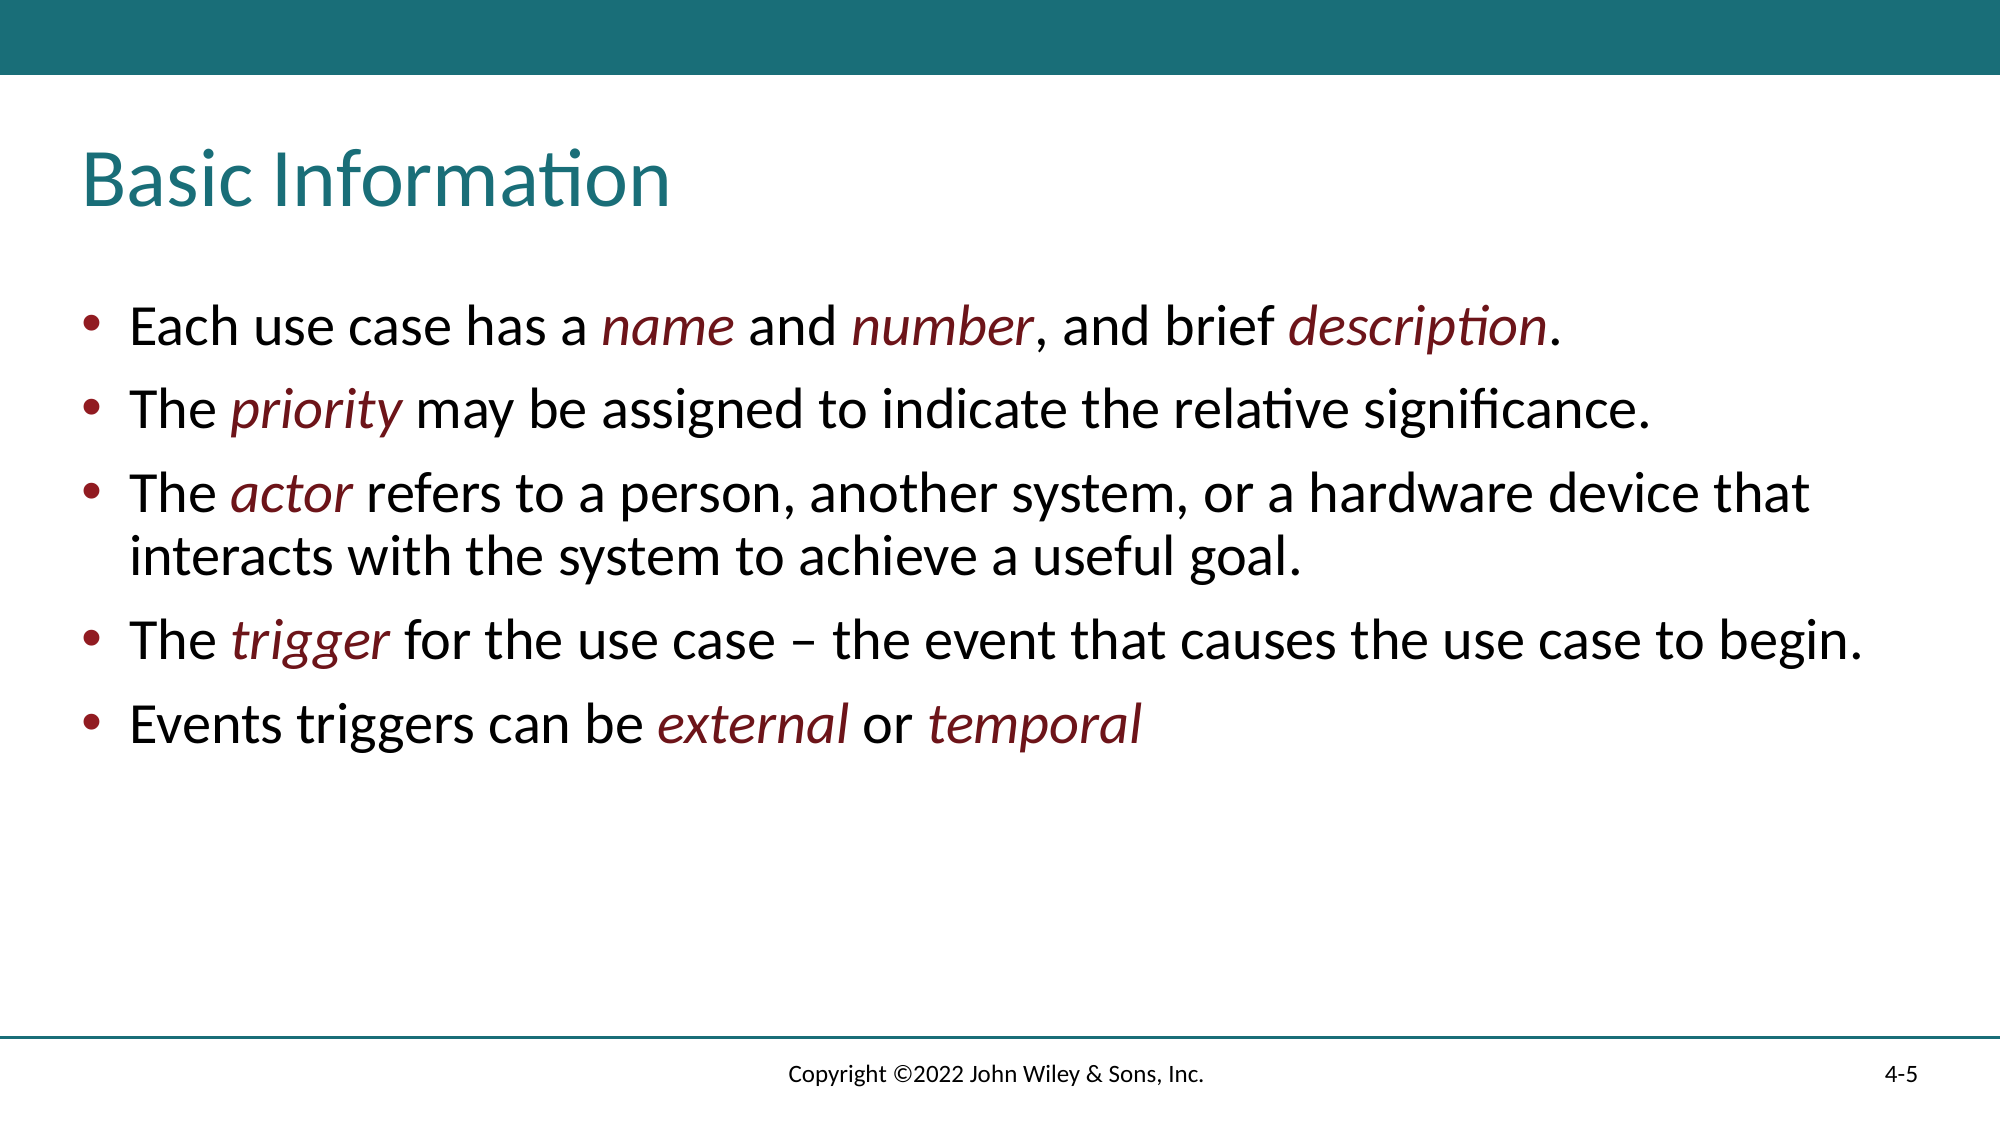

# Basic Information
Each use case has a name and number, and brief description.
The priority may be assigned to indicate the relative significance.
The actor refers to a person, another system, or a hardware device that interacts with the system to achieve a useful goal.
The trigger for the use case – the event that causes the use case to begin.
Events triggers can be external or temporal
Copyright ©2022 John Wiley & Sons, Inc.
4-5